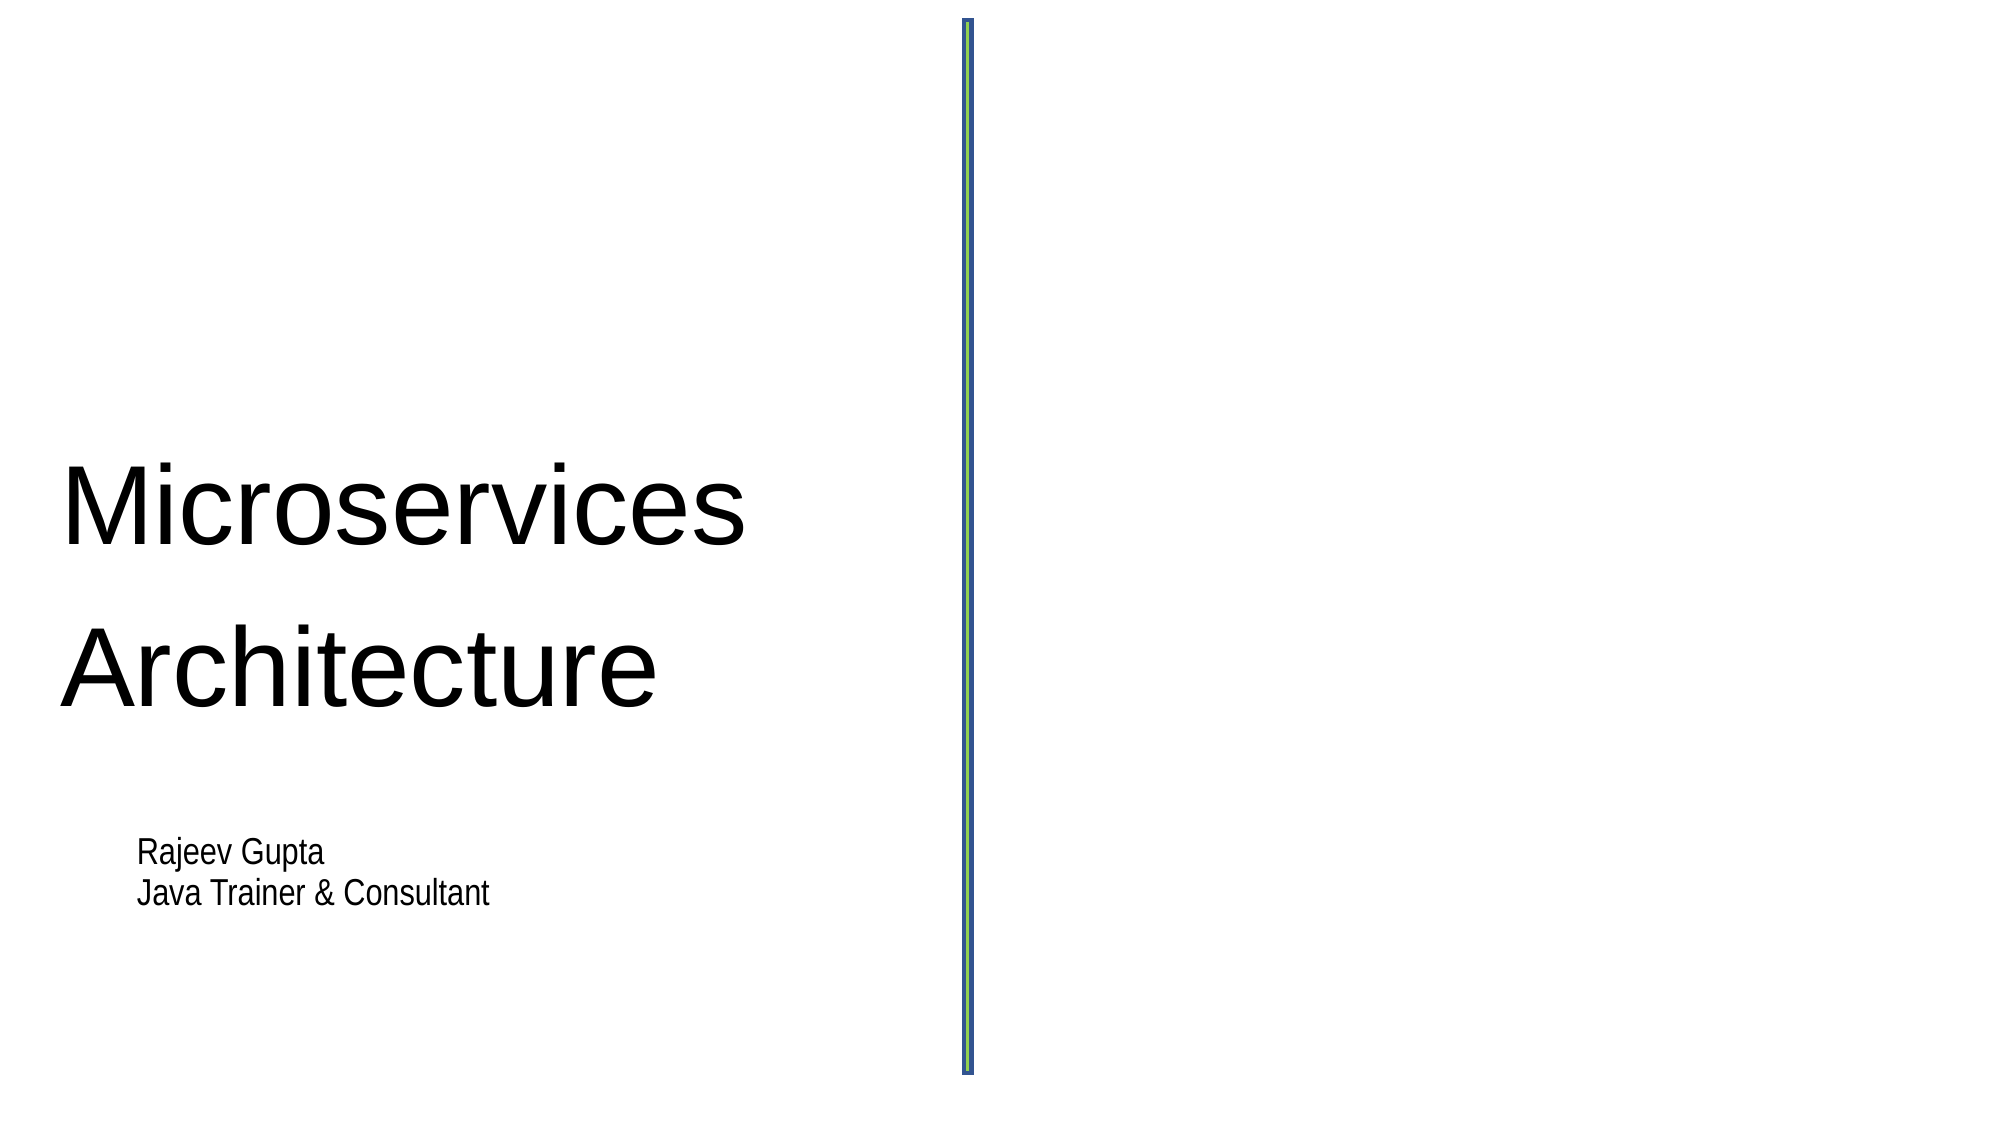

Microservices
Architecture
Rajeev Gupta
Java Trainer & Consultant